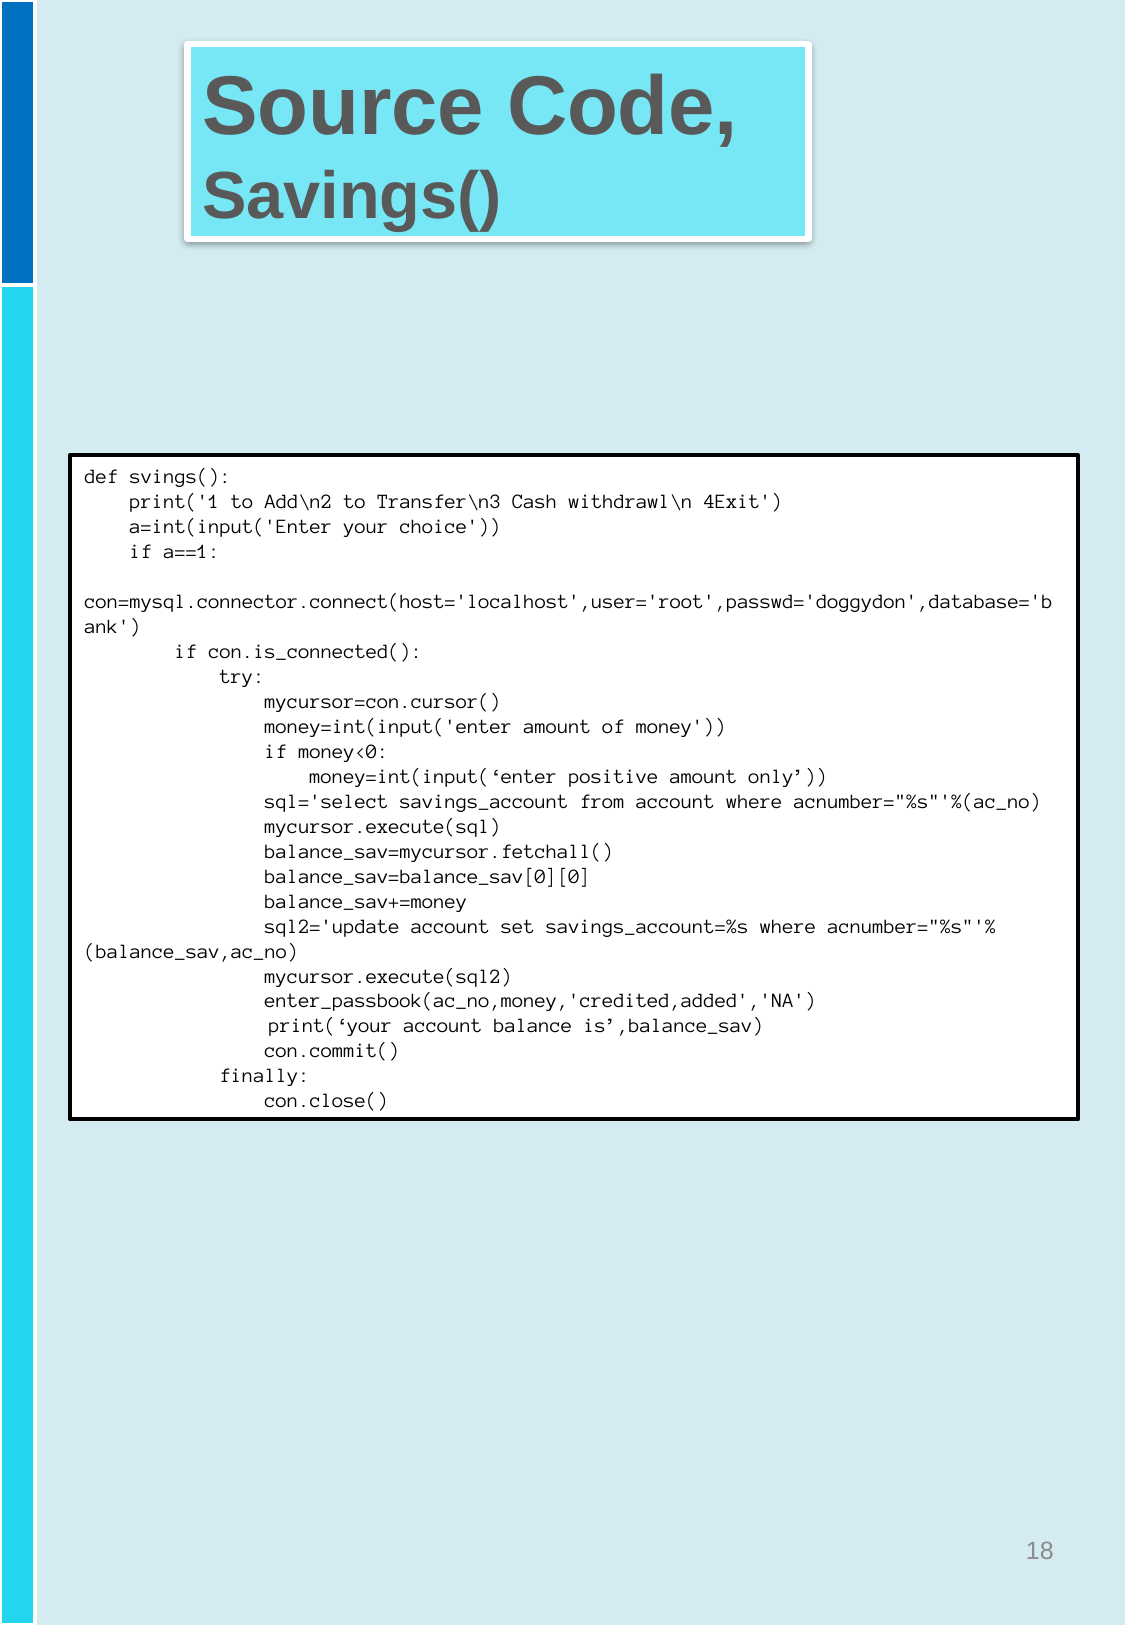

Source Code,
Savings()

def svings():
    print('1 to Add\n2 to Transfer\n3 Cash withdrawl\n 4Exit')
    a=int(input('Enter your choice'))
    if a==1:
        con=mysql.connector.connect(host='localhost',user='root',passwd='doggydon',database='bank')
        if con.is_connected():
            try:
                mycursor=con.cursor()
                money=int(input('enter amount of money'))
                if money<0:
                    money=int(input(‘enter positive amount only’))
                sql='select savings_account from account where acnumber="%s"'%(ac_no)
                mycursor.execute(sql)
                balance_sav=mycursor.fetchall()
                balance_sav=balance_sav[0][0]
                balance_sav+=money
                sql2='update account set savings_account=%s where acnumber="%s"'%(balance_sav,ac_no)
                mycursor.execute(sql2)
                enter_passbook(ac_no,money,'credited,added','NA')
	   print(‘your account balance is’,balance_sav)
                con.commit()
            finally:
                con.close()
18